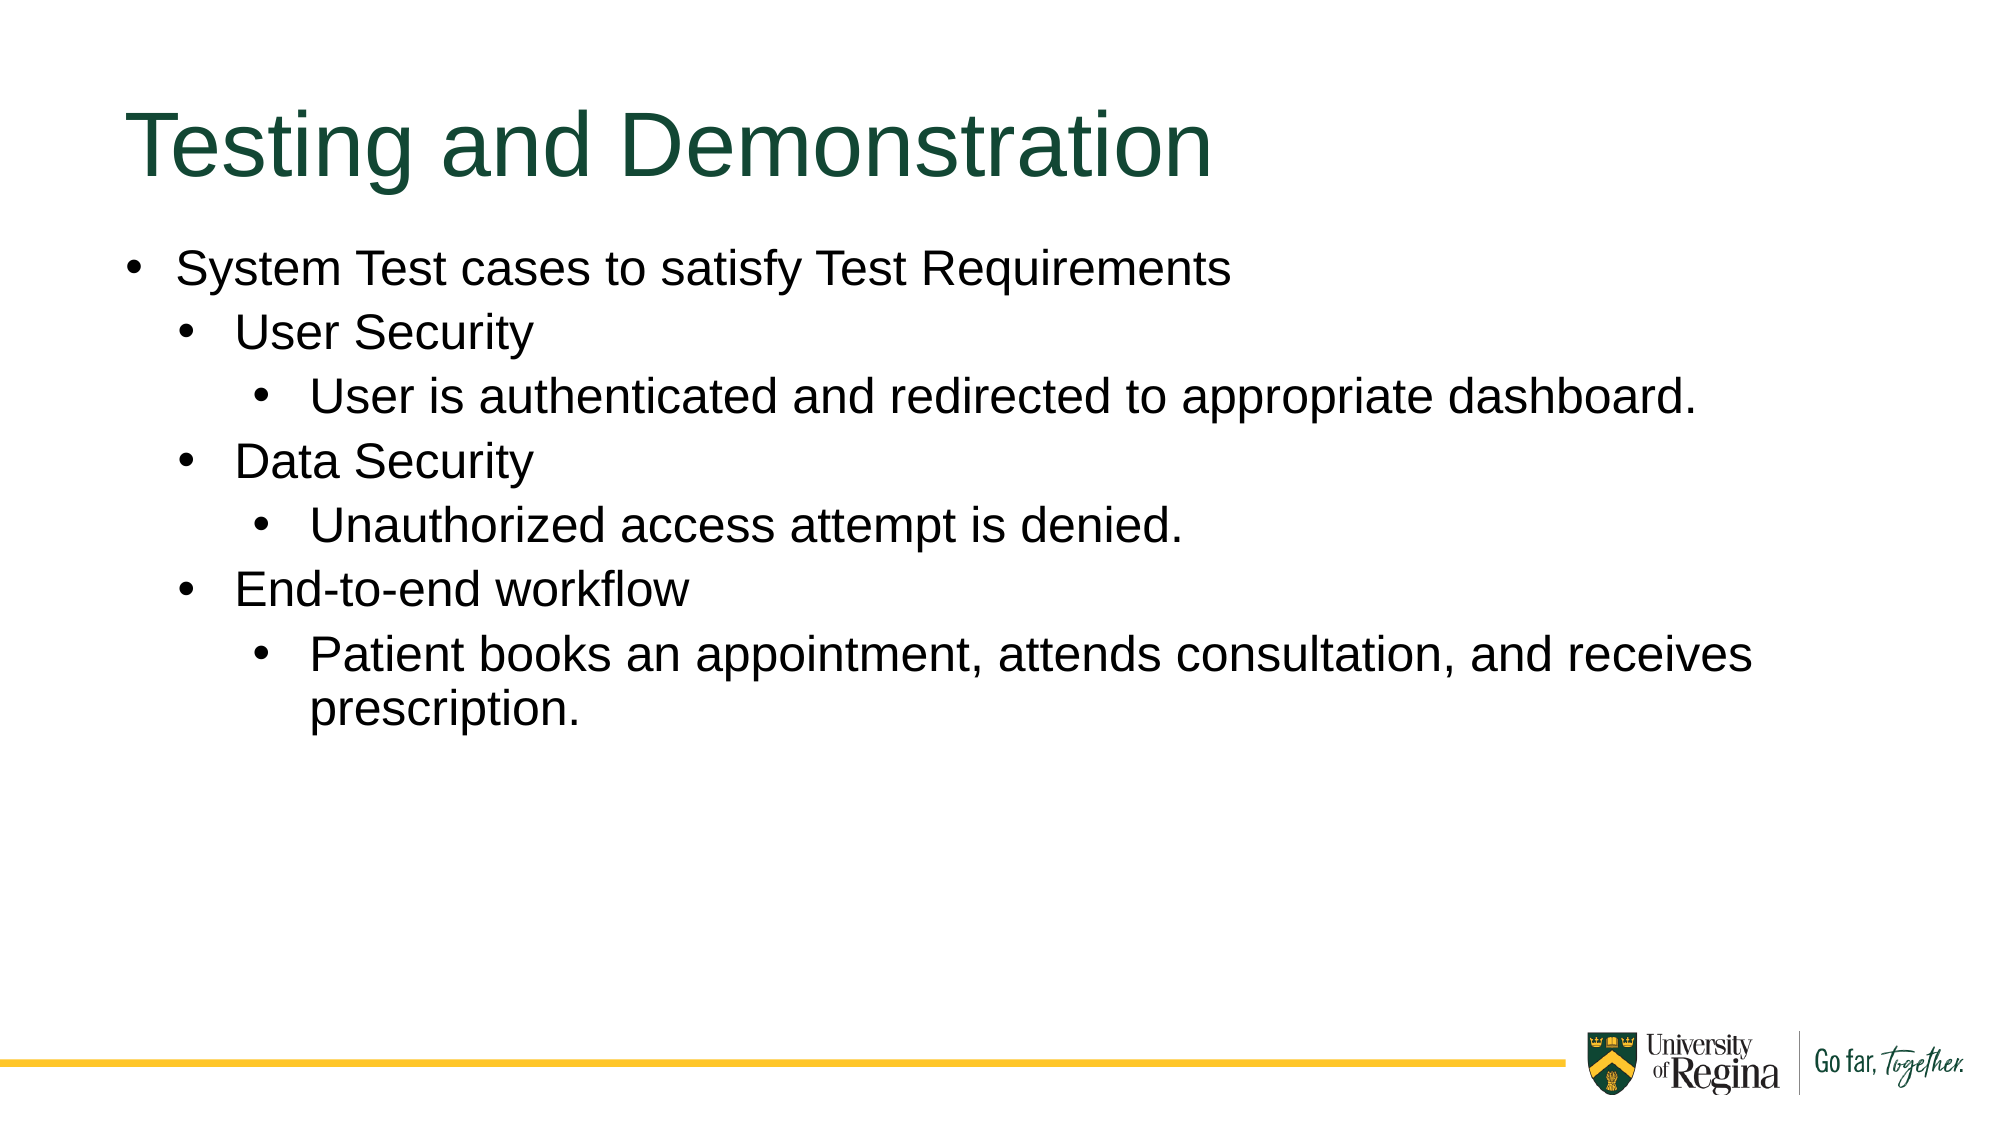

Testing and Demonstration
System Test cases to satisfy Test Requirements
User Security
User is authenticated and redirected to appropriate dashboard.
Data Security
Unauthorized access attempt is denied.
End-to-end workflow
Patient books an appointment, attends consultation, and receives prescription.